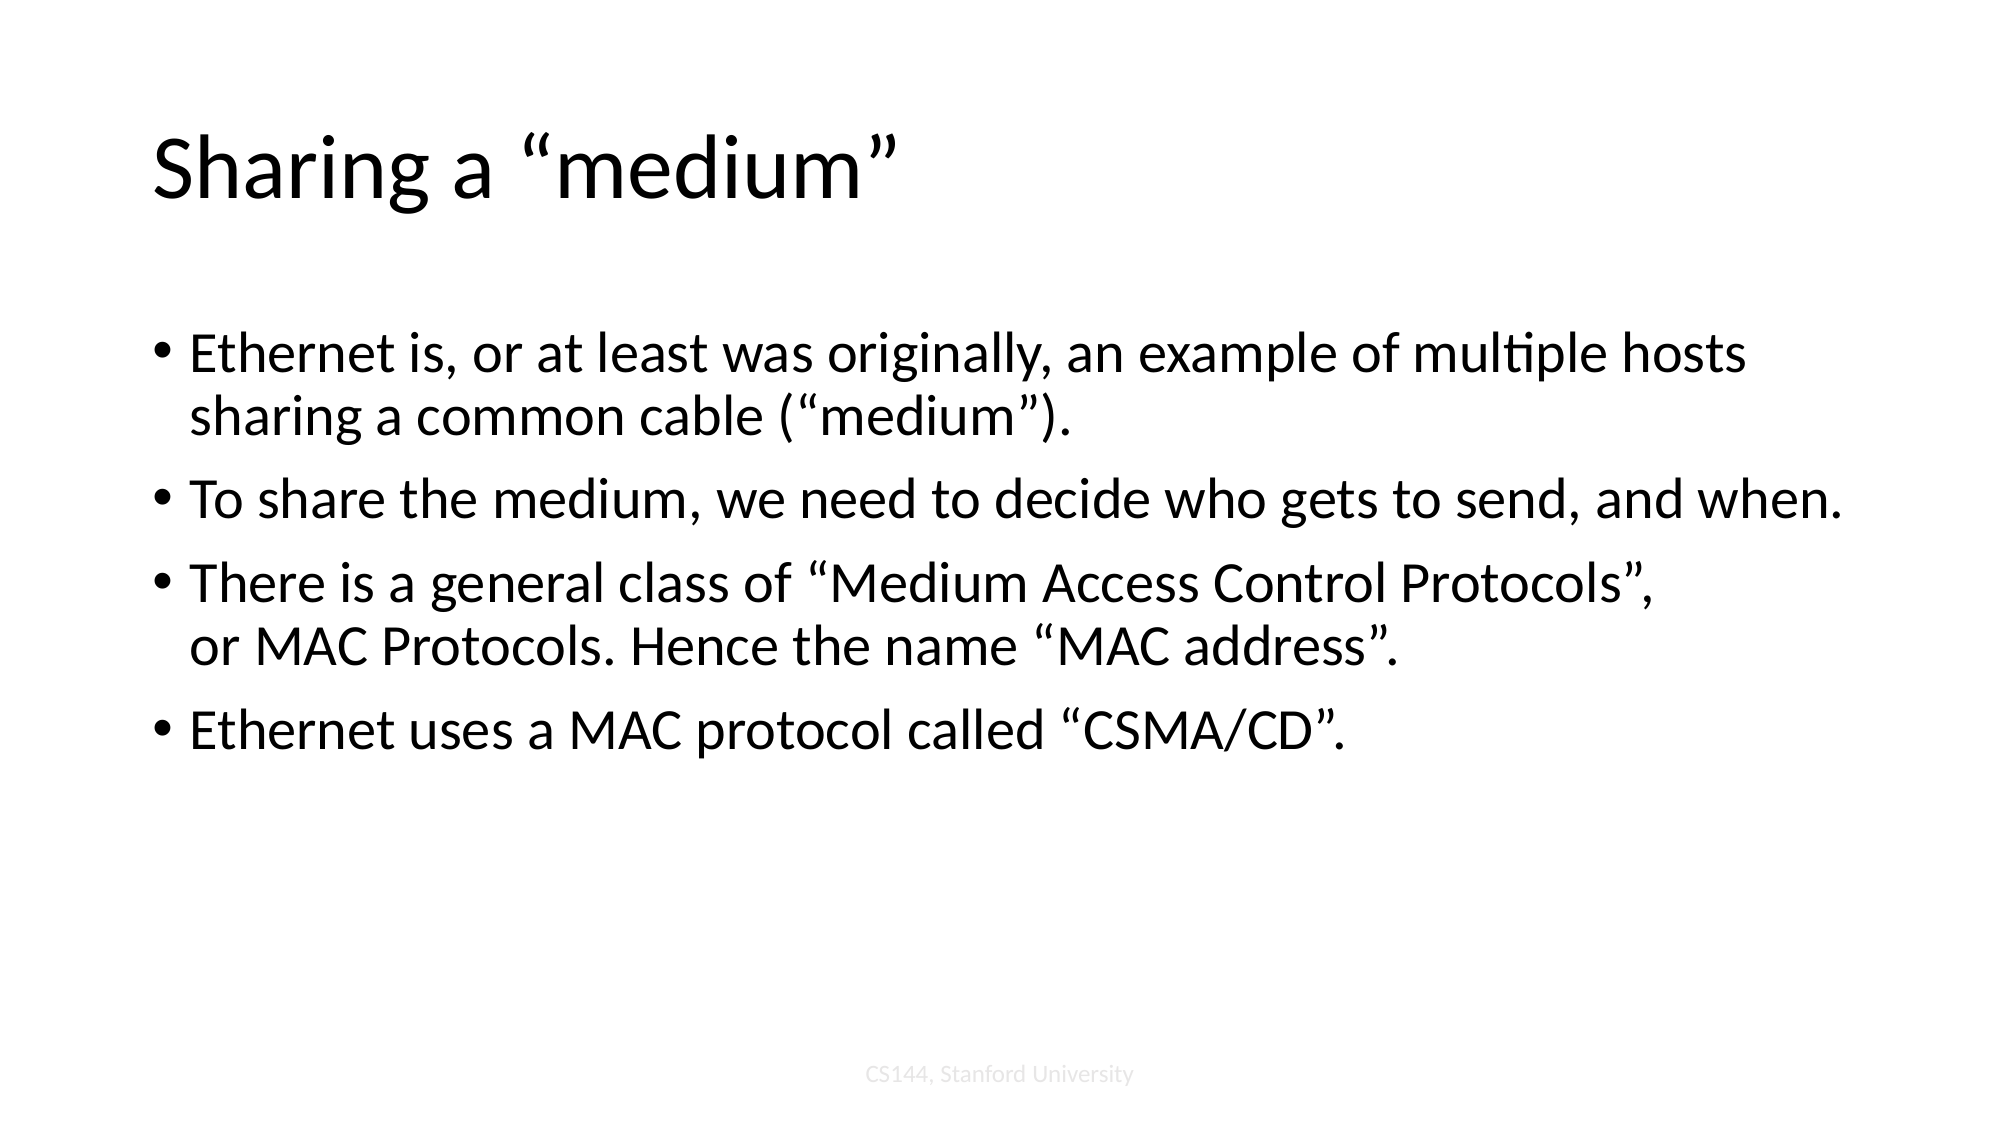

# Sharing a “medium”
Ethernet is, or at least was originally, an example of multiple hosts sharing a common cable (“medium”).
To share the medium, we need to decide who gets to send, and when.
There is a general class of “Medium Access Control Protocols”,
or MAC Protocols. Hence the name “MAC address”.
Ethernet uses a MAC protocol called “CSMA/CD”.

CS144, Stanford University